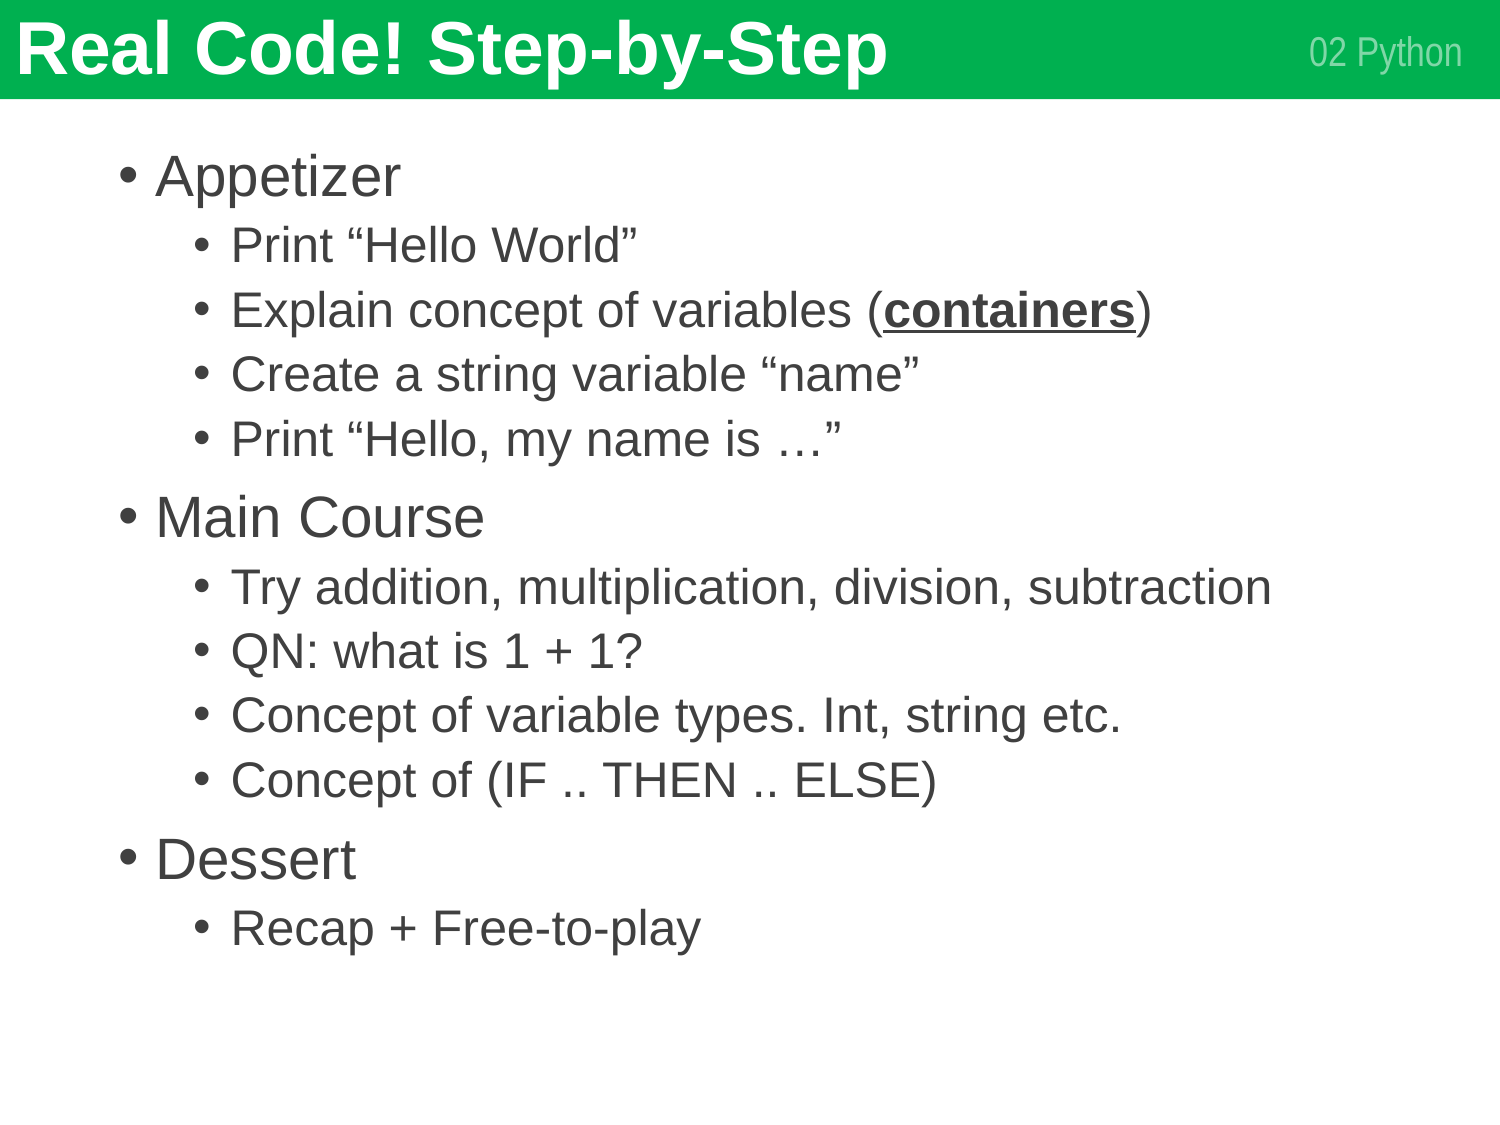

# Real Code! Step-by-Step
02 Python
Appetizer
Print “Hello World”
Explain concept of variables (containers)
Create a string variable “name”
Print “Hello, my name is …”
Main Course
Try addition, multiplication, division, subtraction
QN: what is 1 + 1?
Concept of variable types. Int, string etc.
Concept of (IF .. THEN .. ELSE)
Dessert
Recap + Free-to-play